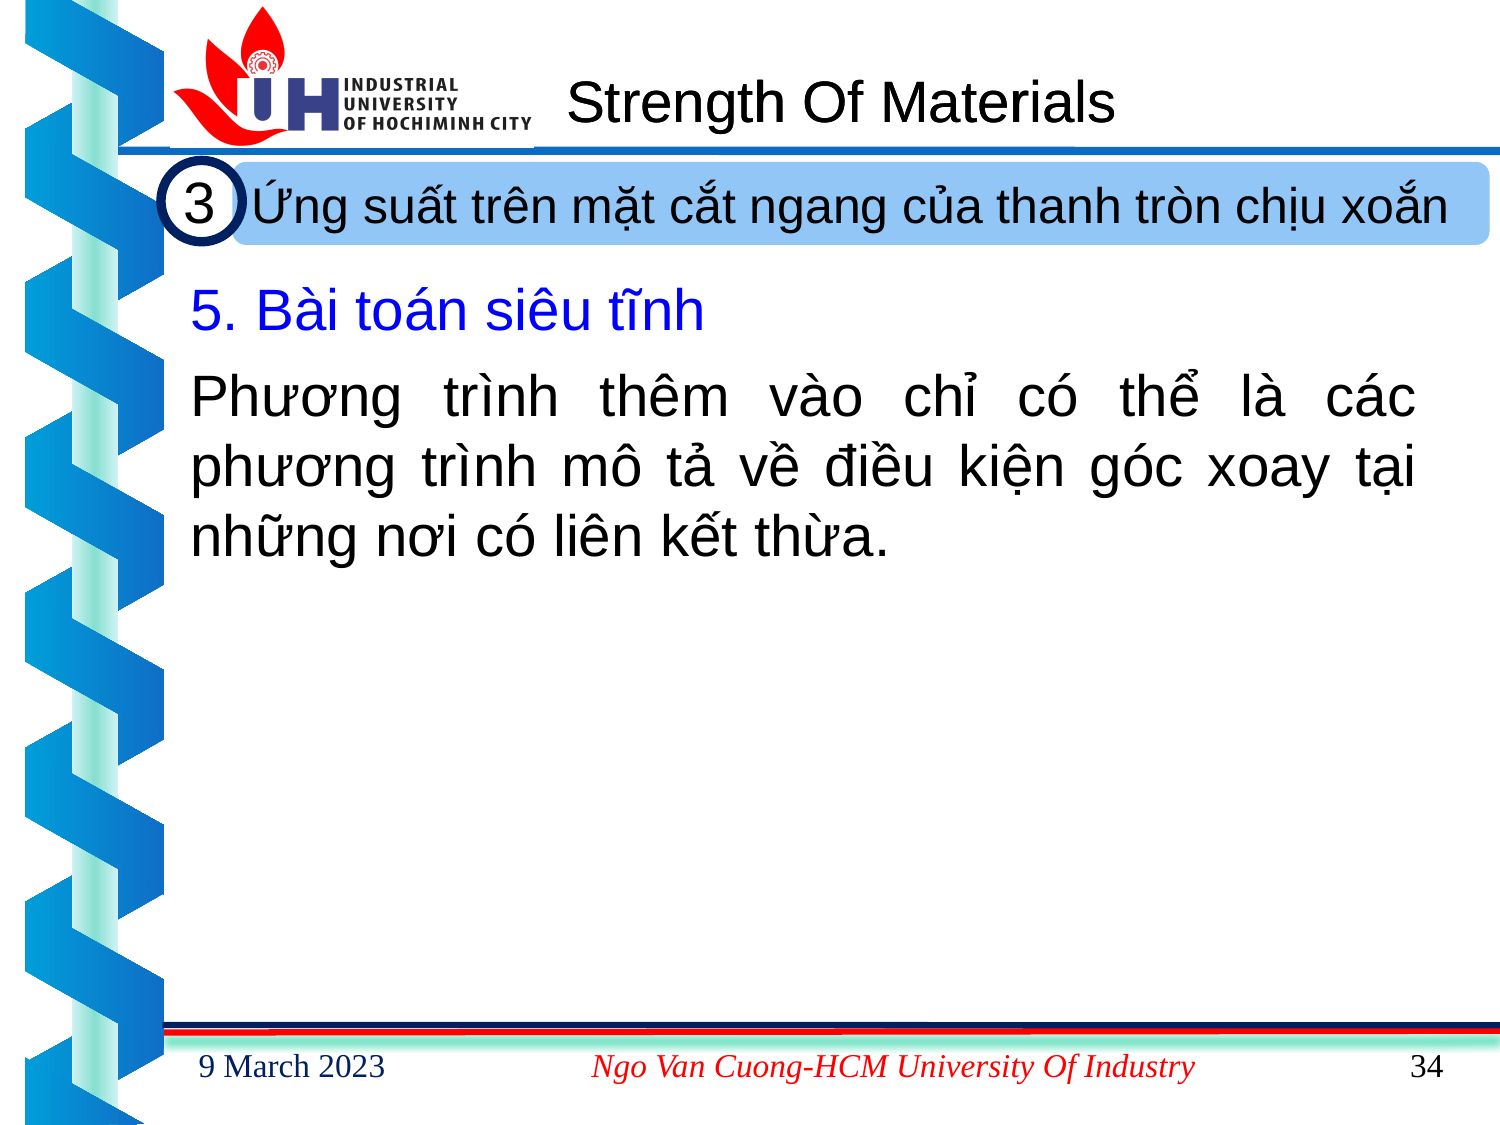

# Strength Of Materials
3

Ứng suất trên mặt cắt ngang của thanh tròn chịu xoắn
5. Bài toán siêu tĩnh
Phương trình thêm vào chỉ có thể là các phương trình mô tả về điều kiện góc xoay tại những nơi có liên kết thừa.
9 March 2023
Ngo Van Cuong-HCM University Of Industry
34